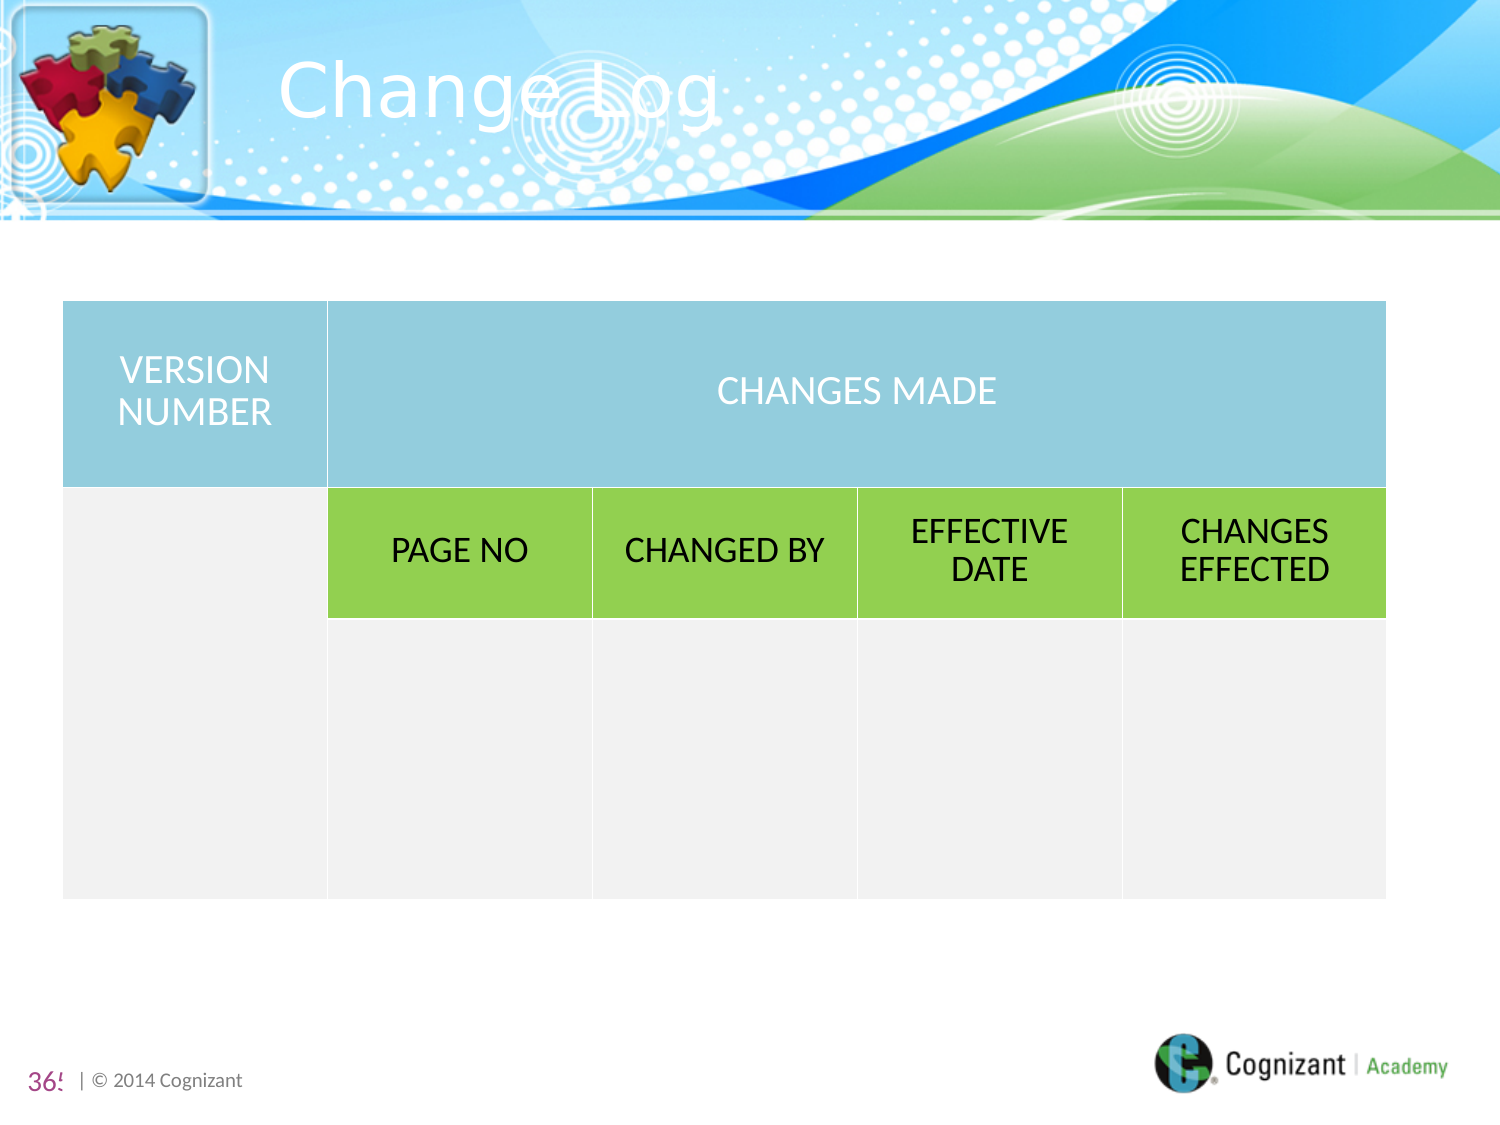

# Change Log
| VERSION NUMBER | CHANGES MADE |  |  |  |
| --- | --- | --- | --- | --- |
|  | PAGE NO | CHANGED BY | EFFECTIVE DATE | CHANGES EFFECTED |
|  |  |  |  |  |
365